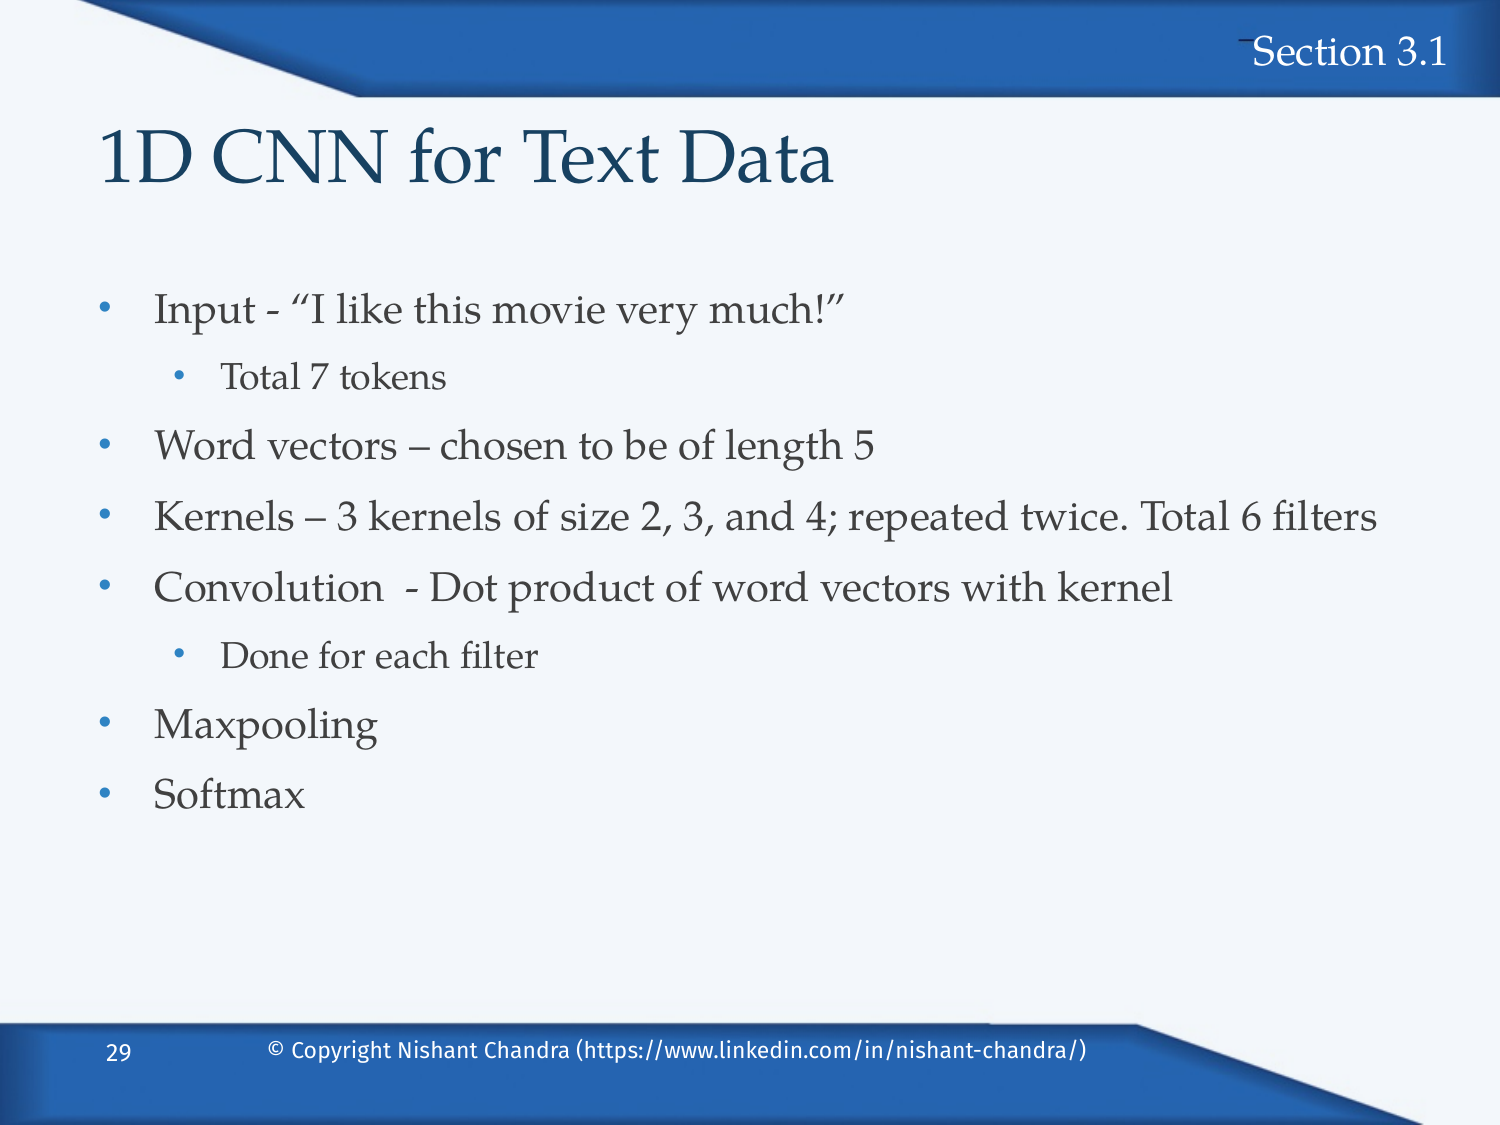

Section 3.1
# 1D CNN for Text Data
Input - “I like this movie very much!”
Total 7 tokens
Word vectors – chosen to be of length 5
Kernels – 3 kernels of size 2, 3, and 4; repeated twice. Total 6 filters
Convolution  - Dot product of word vectors with kernel
Done for each filter
Maxpooling
Softmax
© Copyright Nishant Chandra (https://www.linkedin.com/in/nishant-chandra/)
29